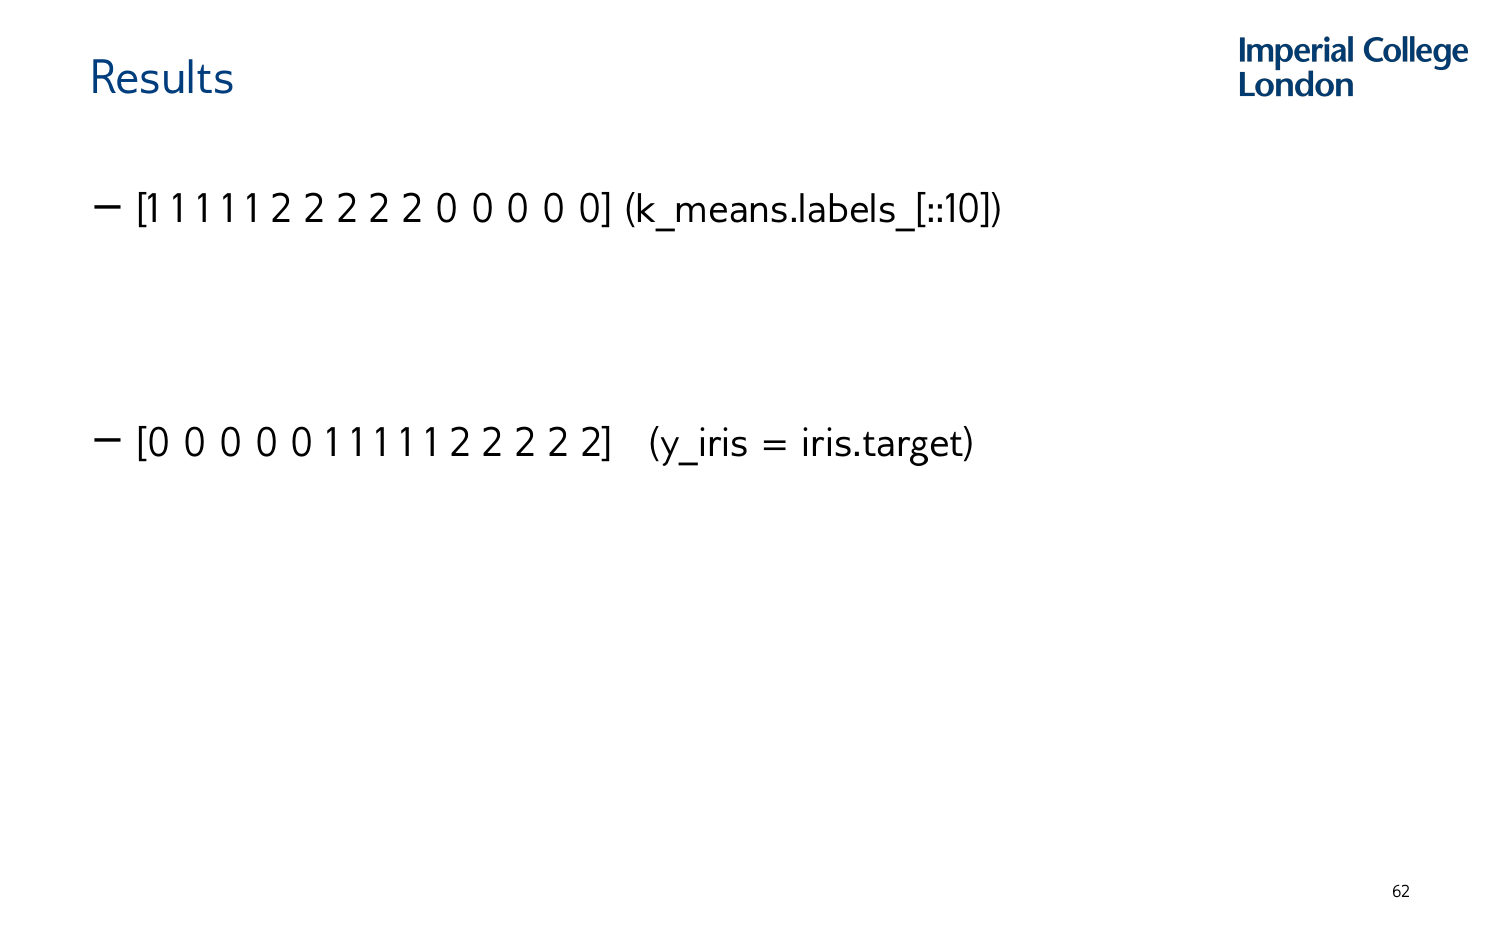

# Results
[1 1 1 1 1 2 2 2 2 2 0 0 0 0 0] (k_means.labels_[::10])

[0 0 0 0 0 1 1 1 1 1 2 2 2 2 2]   (y_iris = iris.target)
62